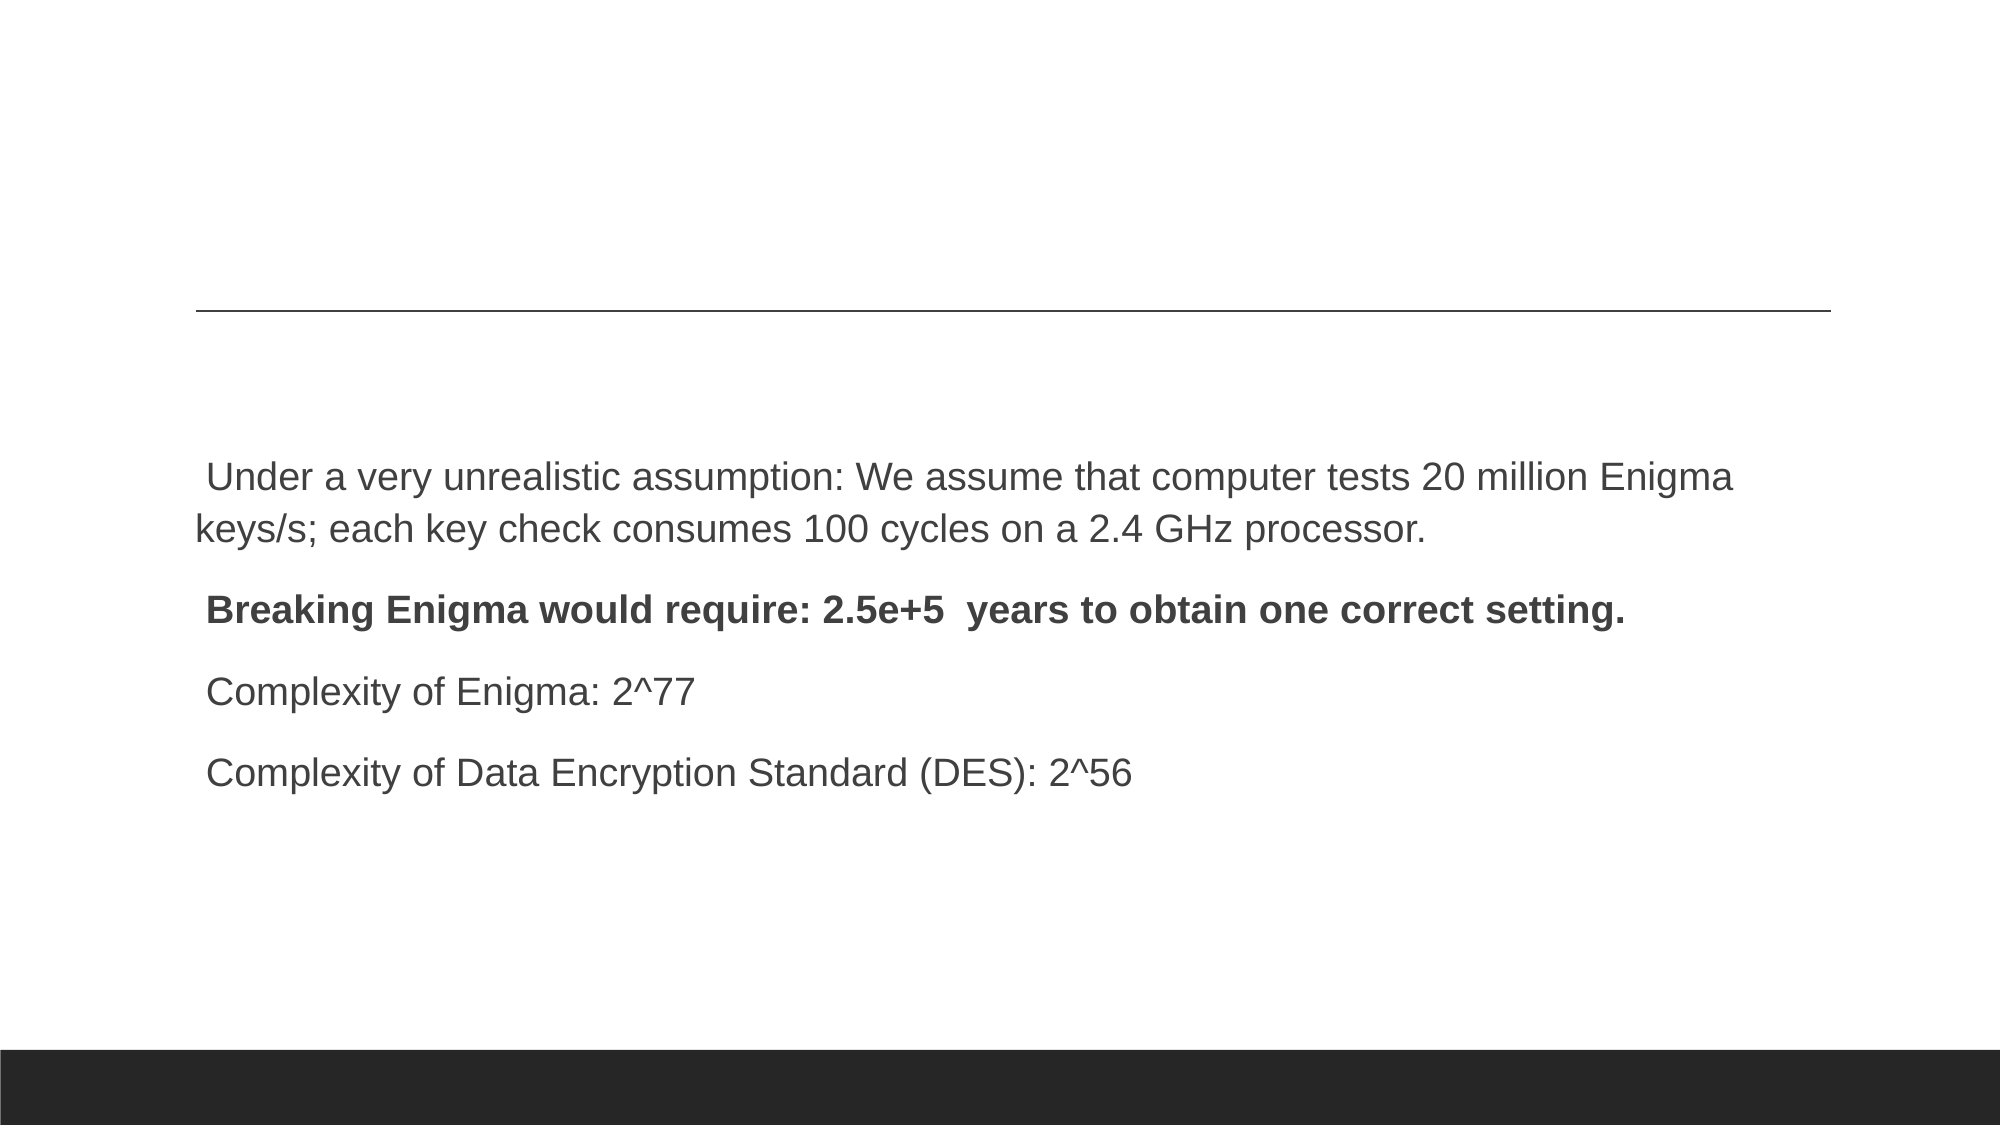

# Facts
 Under a very unrealistic assumption: We assume that computer tests 20 million Enigma keys/s; each key check consumes 100 cycles on a 2.4 GHz processor.
 Breaking Enigma would require: 2.5e+5  years to obtain one correct setting.
 Complexity of Enigma: 2^77
 Complexity of Data Encryption Standard (DES): 2^56
≈10,000,000,000,000,000 = 17,576 * 6 * 100,391,791,500